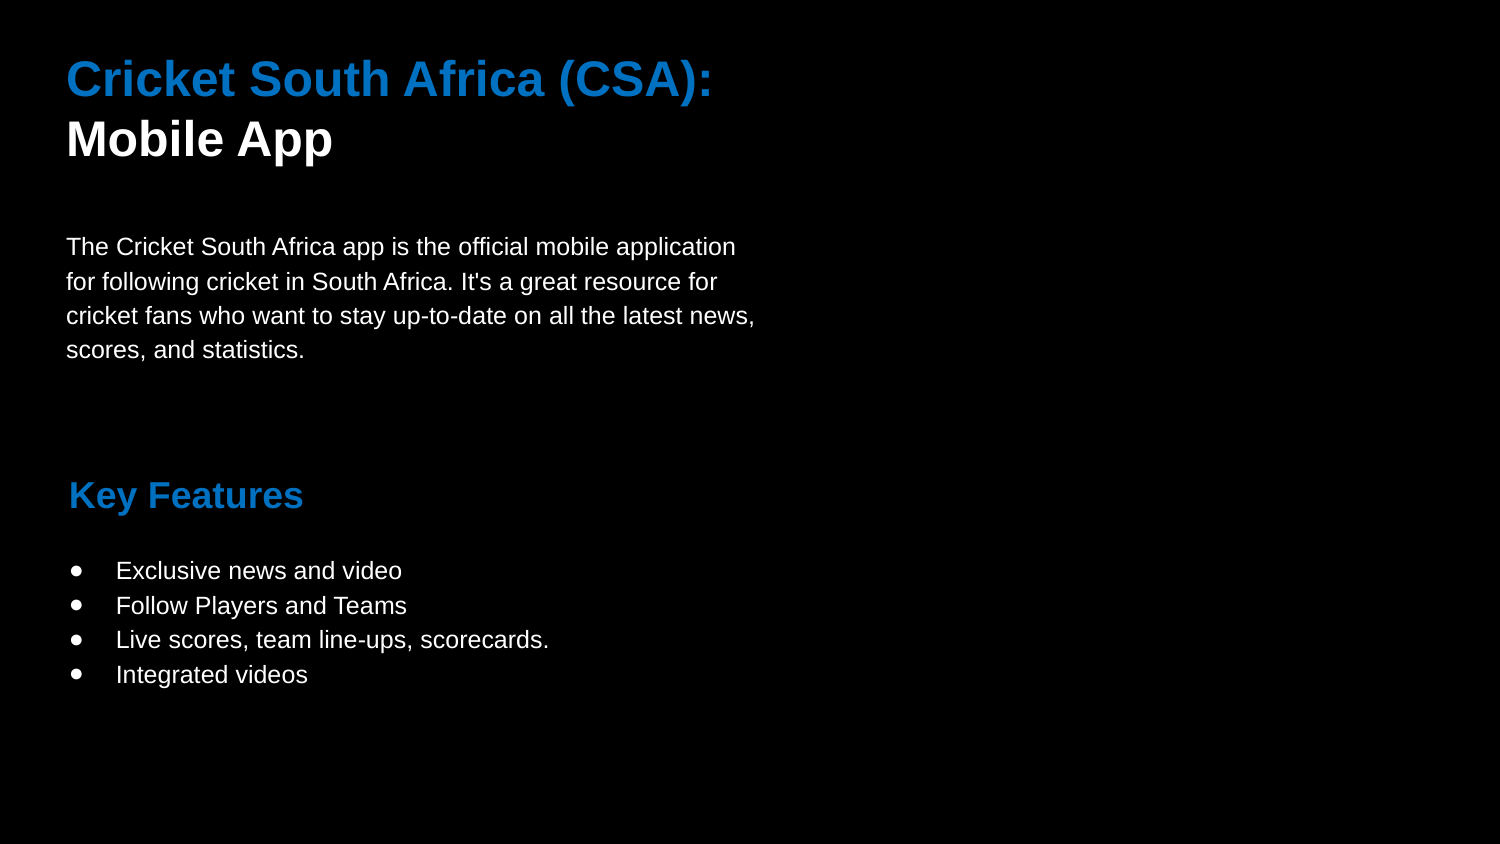

# England Cricket Cricket South Africa (CSA): Mobile App
The Cricket South Africa app is the official mobile application for following cricket in South Africa. It's a great resource for cricket fans who want to stay up-to-date on all the latest news, scores, and statistics.
Key Features

Exclusive news and video
Follow Players and Teams
Live scores, team line-ups, scorecards.
Integrated videos